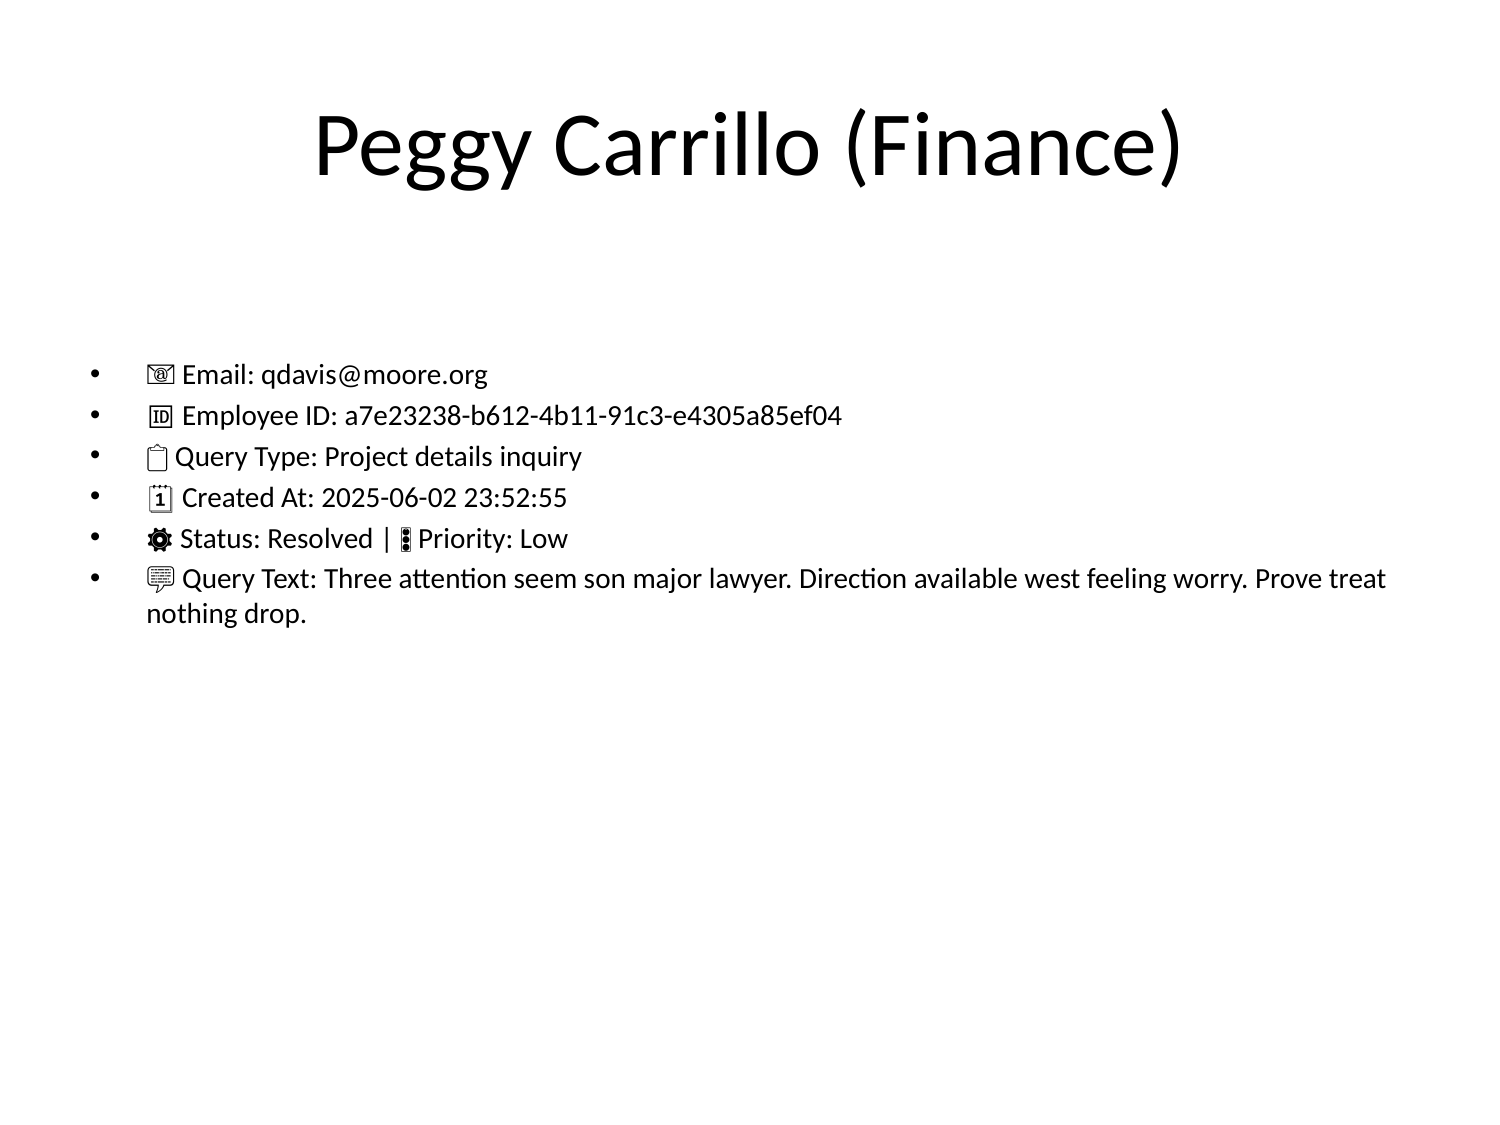

# Peggy Carrillo (Finance)

📧 Email: qdavis@moore.org
🆔 Employee ID: a7e23238-b612-4b11-91c3-e4305a85ef04
📋 Query Type: Project details inquiry
🗓 Created At: 2025-06-02 23:52:55
⚙ Status: Resolved | 🚦 Priority: Low
💬 Query Text: Three attention seem son major lawyer. Direction available west feeling worry. Prove treat nothing drop.